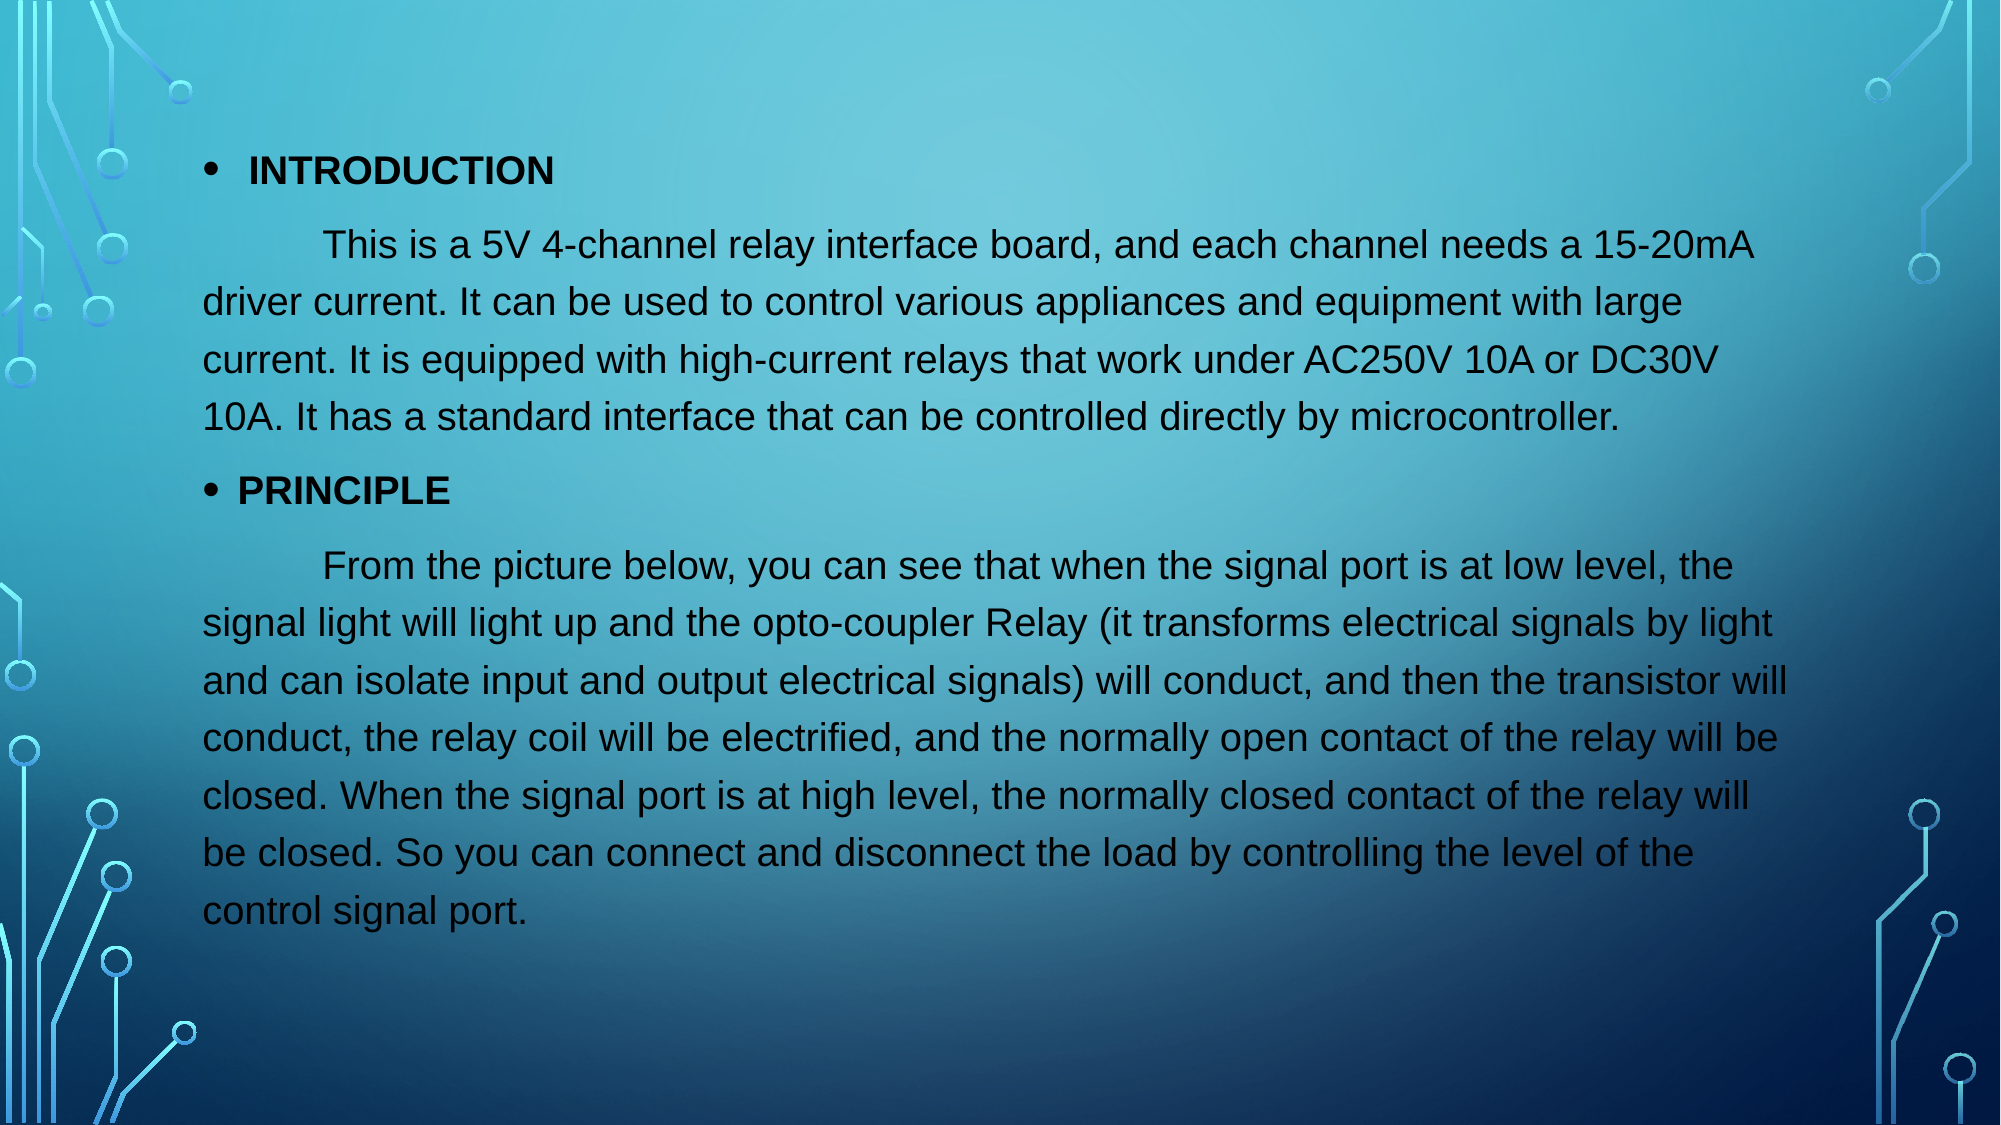

#
 INTRODUCTION
	This is a 5V 4-channel relay interface board, and each channel needs a 15-20mA driver current. It can be used to control various appliances and equipment with large current. It is equipped with high-current relays that work under AC250V 10A or DC30V 10A. It has a standard interface that can be controlled directly by microcontroller.
PRINCIPLE
	From the picture below, you can see that when the signal port is at low level, the signal light will light up and the opto-coupler Relay (it transforms electrical signals by light and can isolate input and output electrical signals) will conduct, and then the transistor will conduct, the relay coil will be electrified, and the normally open contact of the relay will be closed. When the signal port is at high level, the normally closed contact of the relay will be closed. So you can connect and disconnect the load by controlling the level of the control signal port.